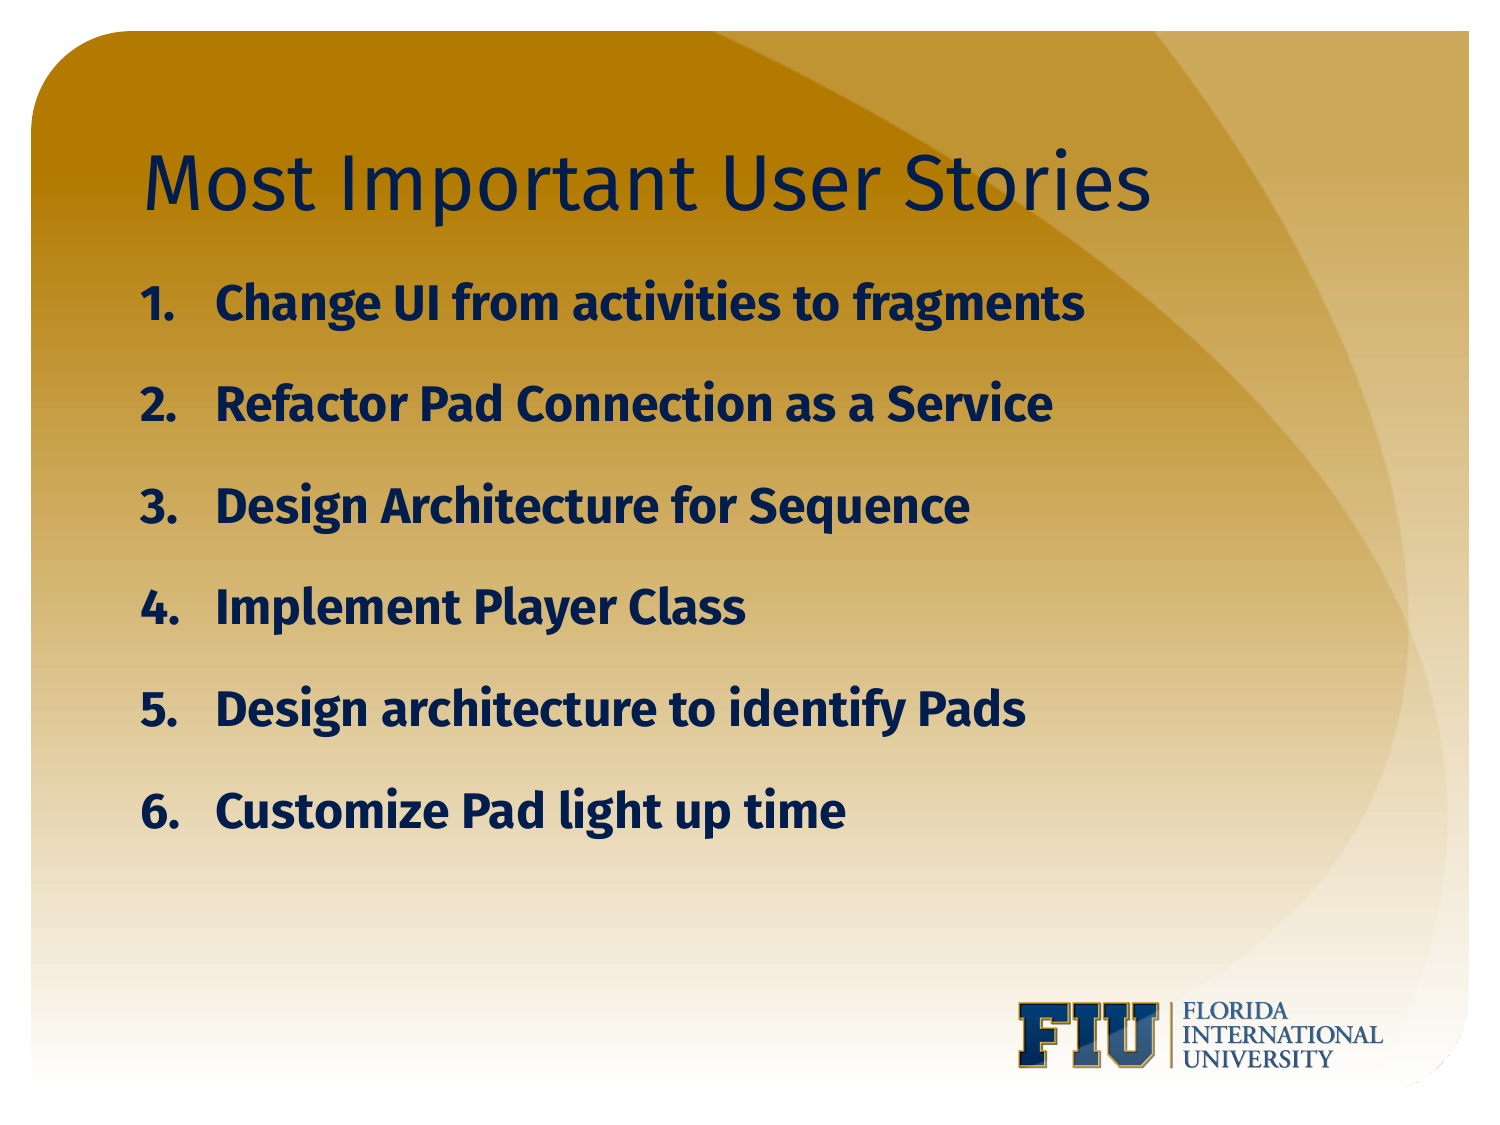

# Most Important User Stories
Change UI from activities to fragments
Refactor Pad Connection as a Service
Design Architecture for Sequence
Implement Player Class
Design architecture to identify Pads
Customize Pad light up time